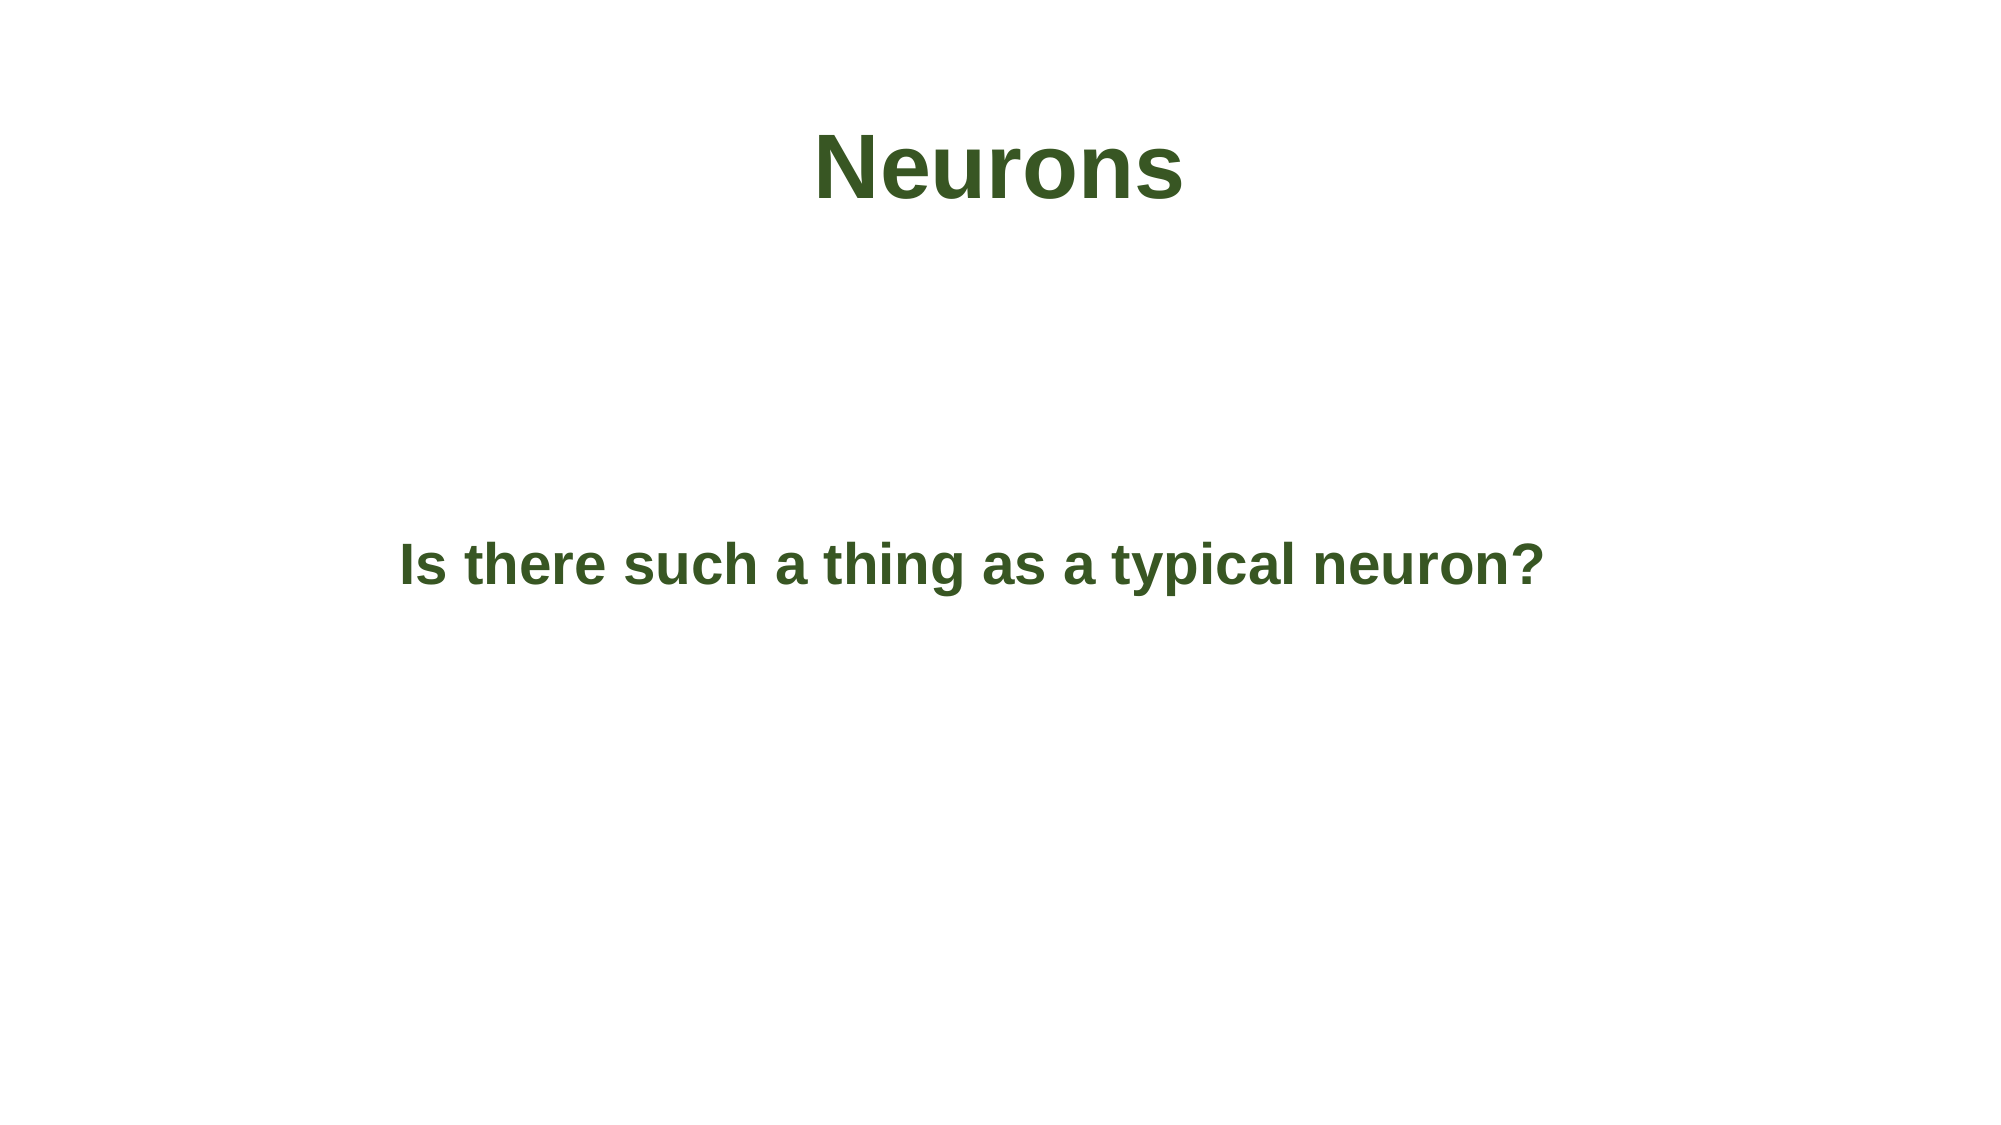

# Neurons
Is there such a thing as a typical neuron?